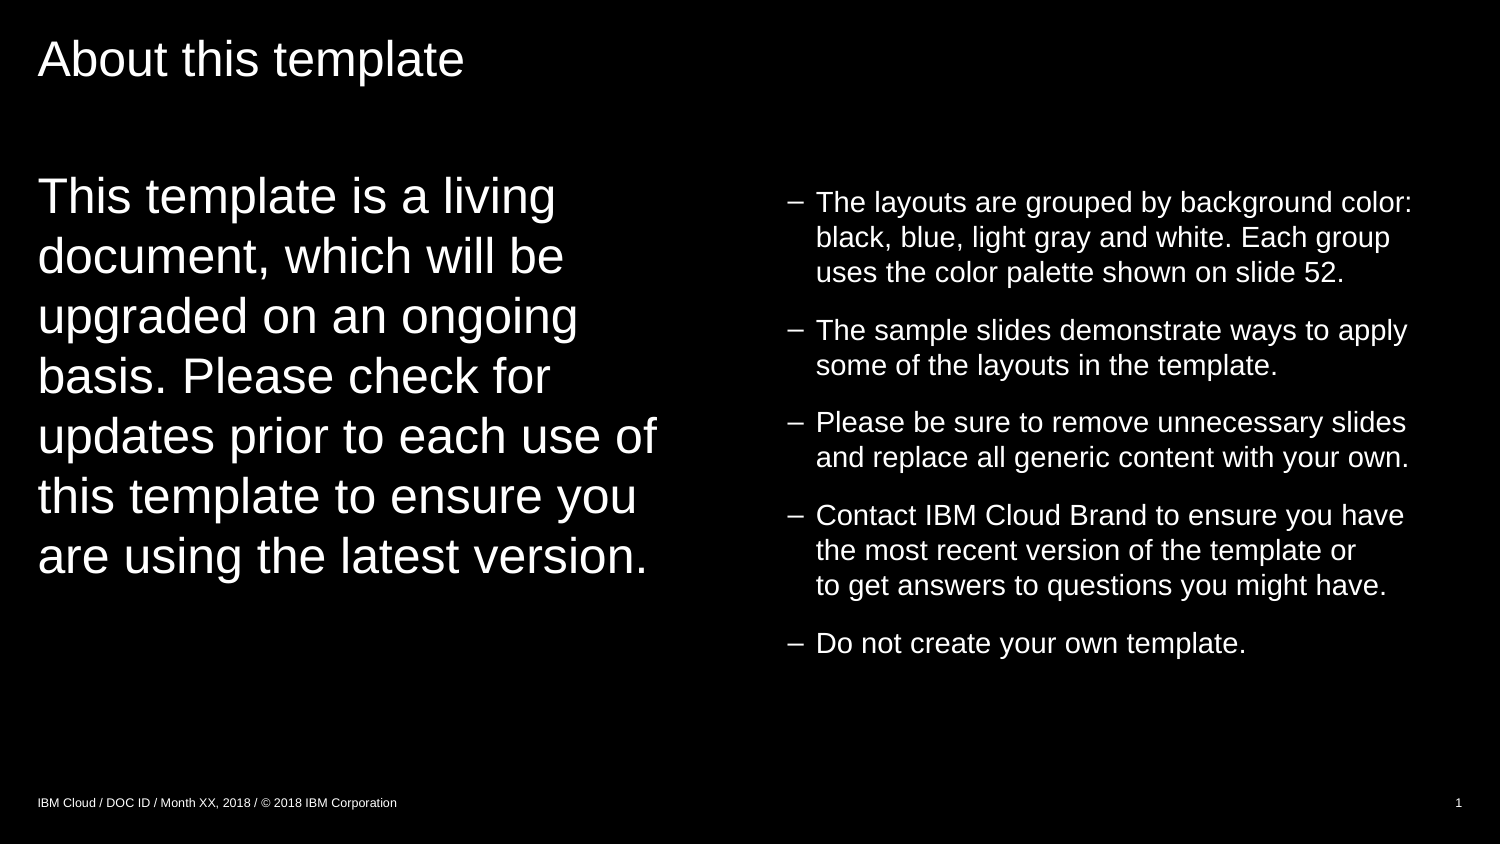

# About this template
This template is a living document, which will be upgraded on an ongoing basis. Please check for updates prior to each use of this template to ensure you are using the latest version.

The layouts are grouped by background color: black, blue, light gray and white. Each group
uses the color palette shown on slide 52.
The sample slides demonstrate ways to apply some of the layouts in the template.
Please be sure to remove unnecessary slides
and replace all generic content with your own.
Contact IBM Cloud Brand to ensure you have
the most recent version of the template or
to get answers to questions you might have.
Do not create your own template.
IBM Cloud / DOC ID / Month XX, 2018 / © 2018 IBM Corporation
1